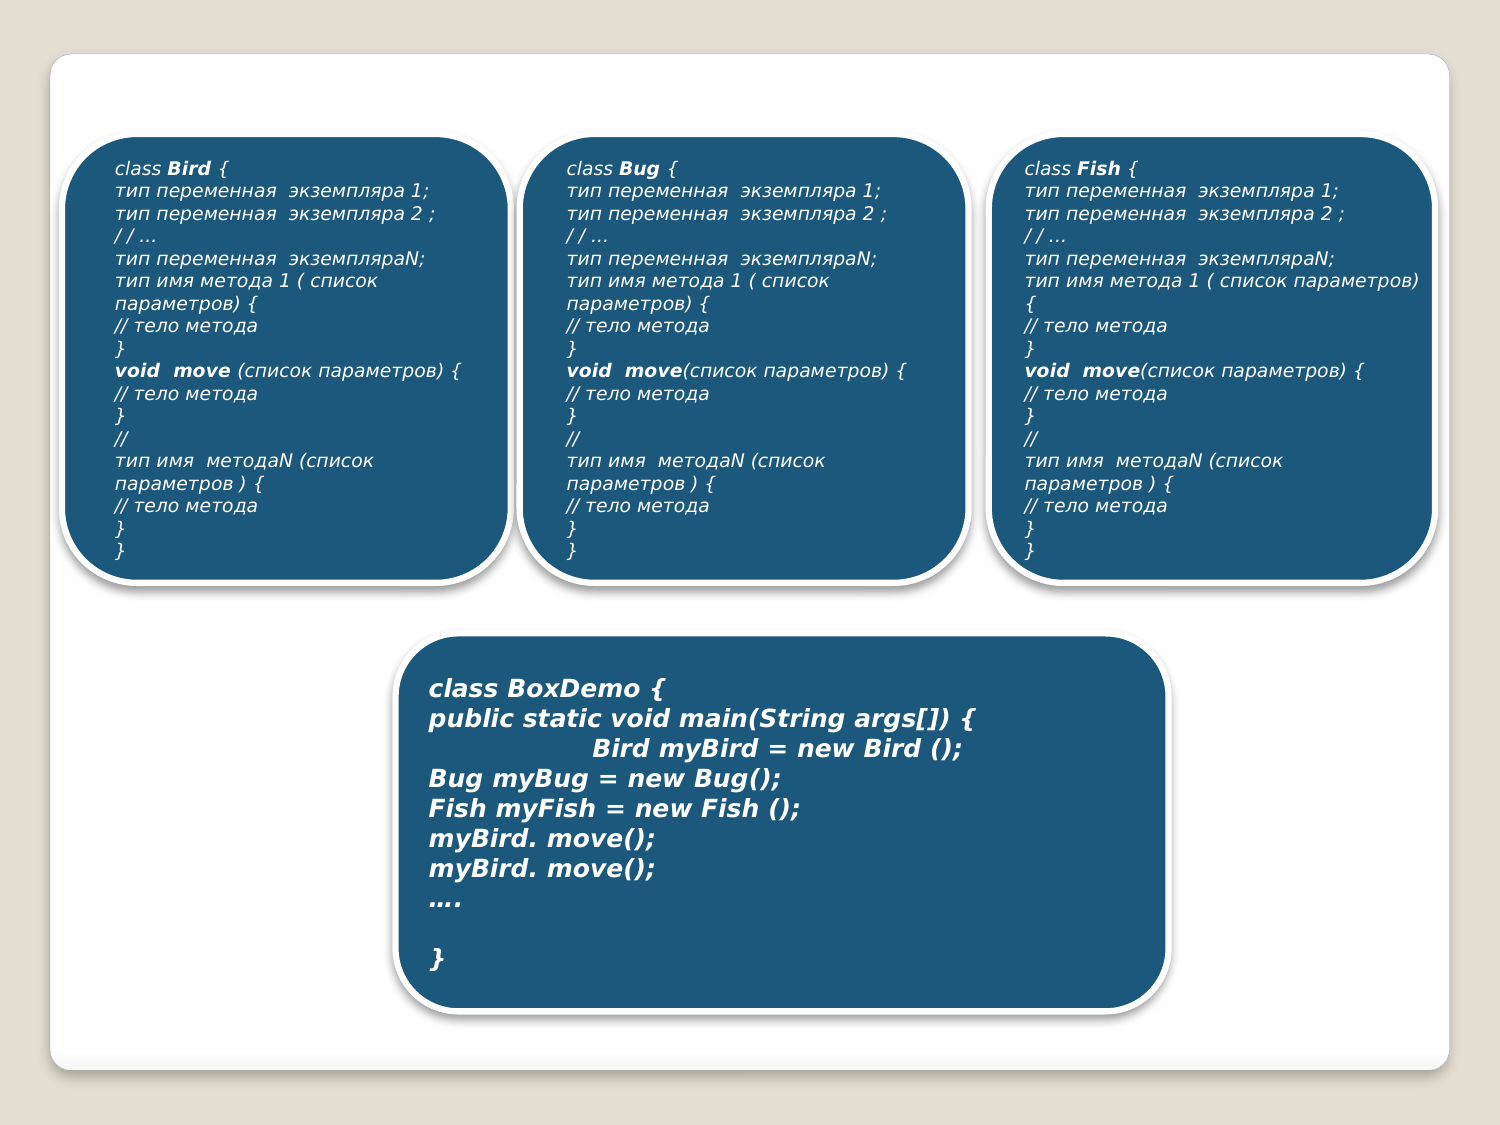

class Fish {
тип переменная  экземпляра 1;
тип переменная  экземпляра 2 ;
/ / ...
тип переменная  экземпляраN;
тип имя метода 1 ( список параметров) {
// тело метода
}
void  move(список параметров) {
// тело метода
}
//
тип имя  методаN (список  параметров ) {
// тело метода
}
}
class Bug {
тип переменная  экземпляра 1;
тип переменная  экземпляра 2 ;
/ / ...
тип переменная  экземпляраN;
тип имя метода 1 ( список параметров) {
// тело метода
}
void  move(список параметров) {
// тело метода
}
//
тип имя  методаN (список  параметров ) {
// тело метода
}
}
class Вird {
тип переменная  экземпляра 1;
тип переменная  экземпляра 2 ;
/ / ...
тип переменная  экземпляраN;
тип имя метода 1 ( список параметров) {
// тело метода
}
void  move (список параметров) {
// тело метода
}
//
тип имя  методаN (список  параметров ) {
// тело метода
}
}
class BoxDemo {
public static void main(String args[]) {
Вird mуВird = new Вird ();
Bug mуBug = new Bug();
Fish mуFish = new Fish ();
mуВird. move();
mуВird. move();
….

}